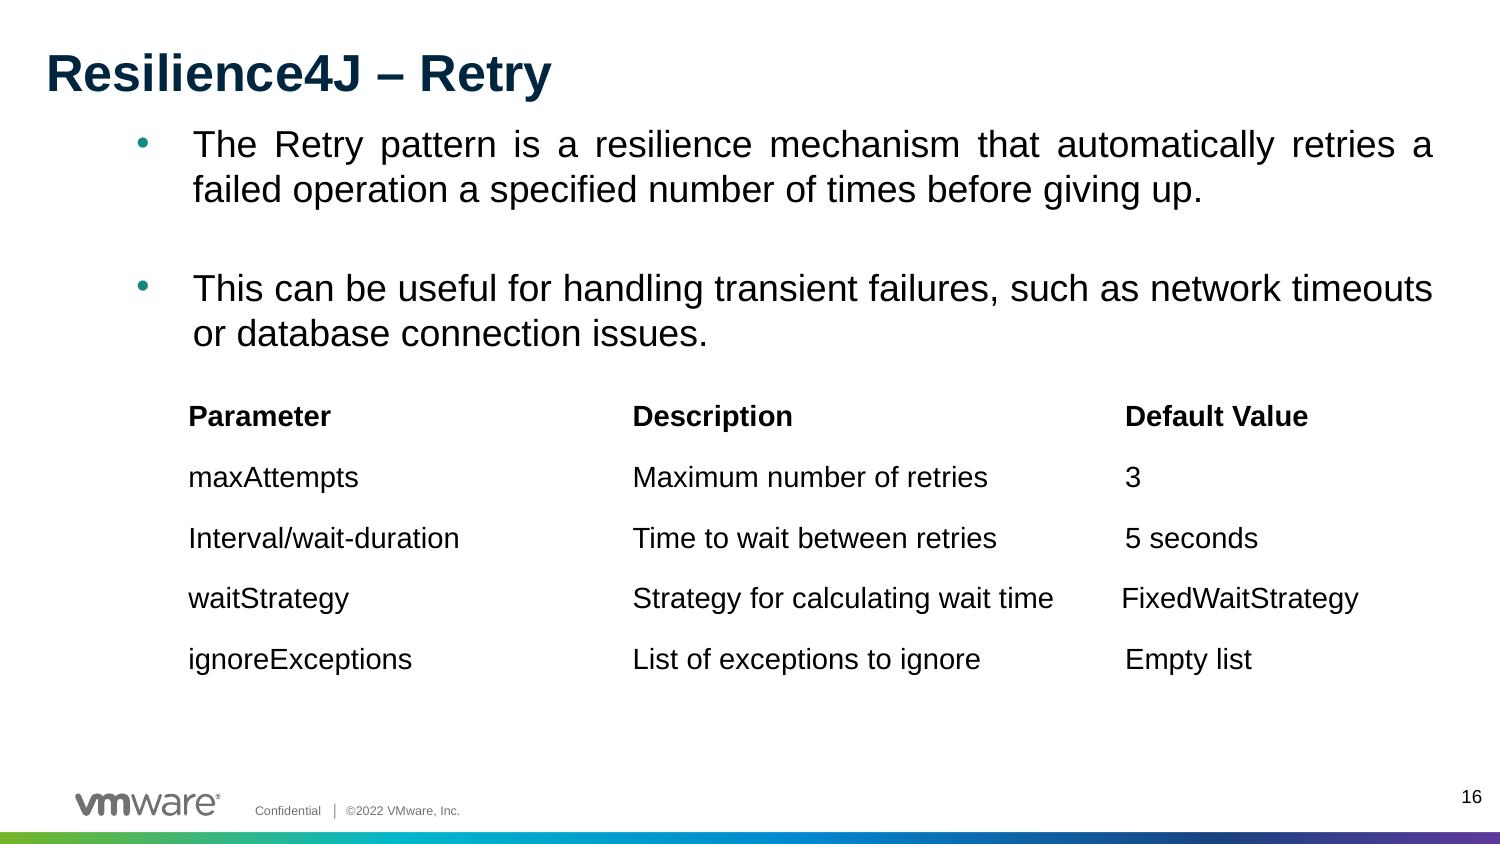

# Resilience4J – Retry
The Retry pattern is a resilience mechanism that automatically retries a failed operation a specified number of times before giving up.

This can be useful for handling transient failures, such as network timeouts or database connection issues.

| Parameter | Description | Default Value |
| --- | --- | --- |
| maxAttempts | Maximum number of retries | 3 |
| Interval/wait-duration | Time to wait between retries | 5 seconds |
| waitStrategy | Strategy for calculating wait time | FixedWaitStrategy |
| ignoreExceptions | List of exceptions to ignore | Empty list |
16